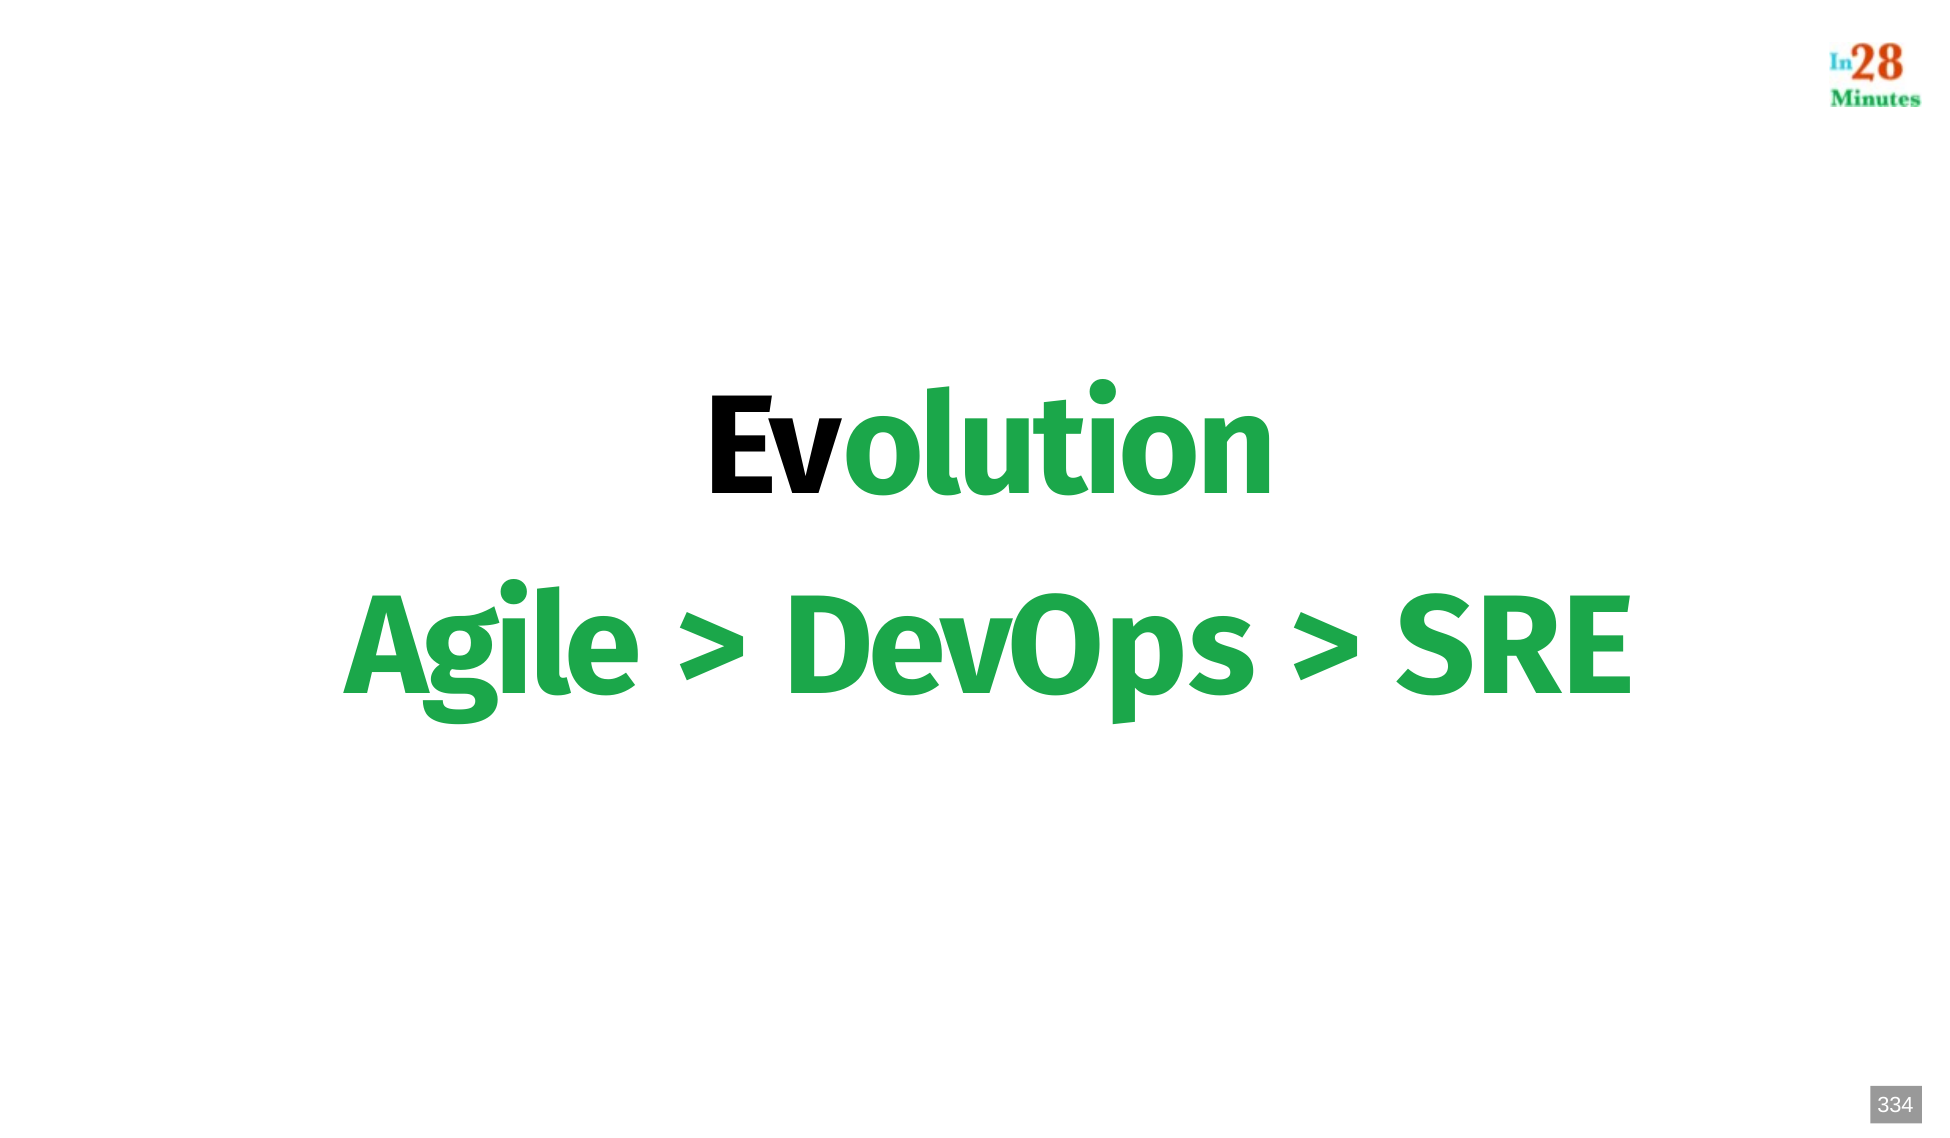

# Evolution
Agile > DevOps > SRE

334